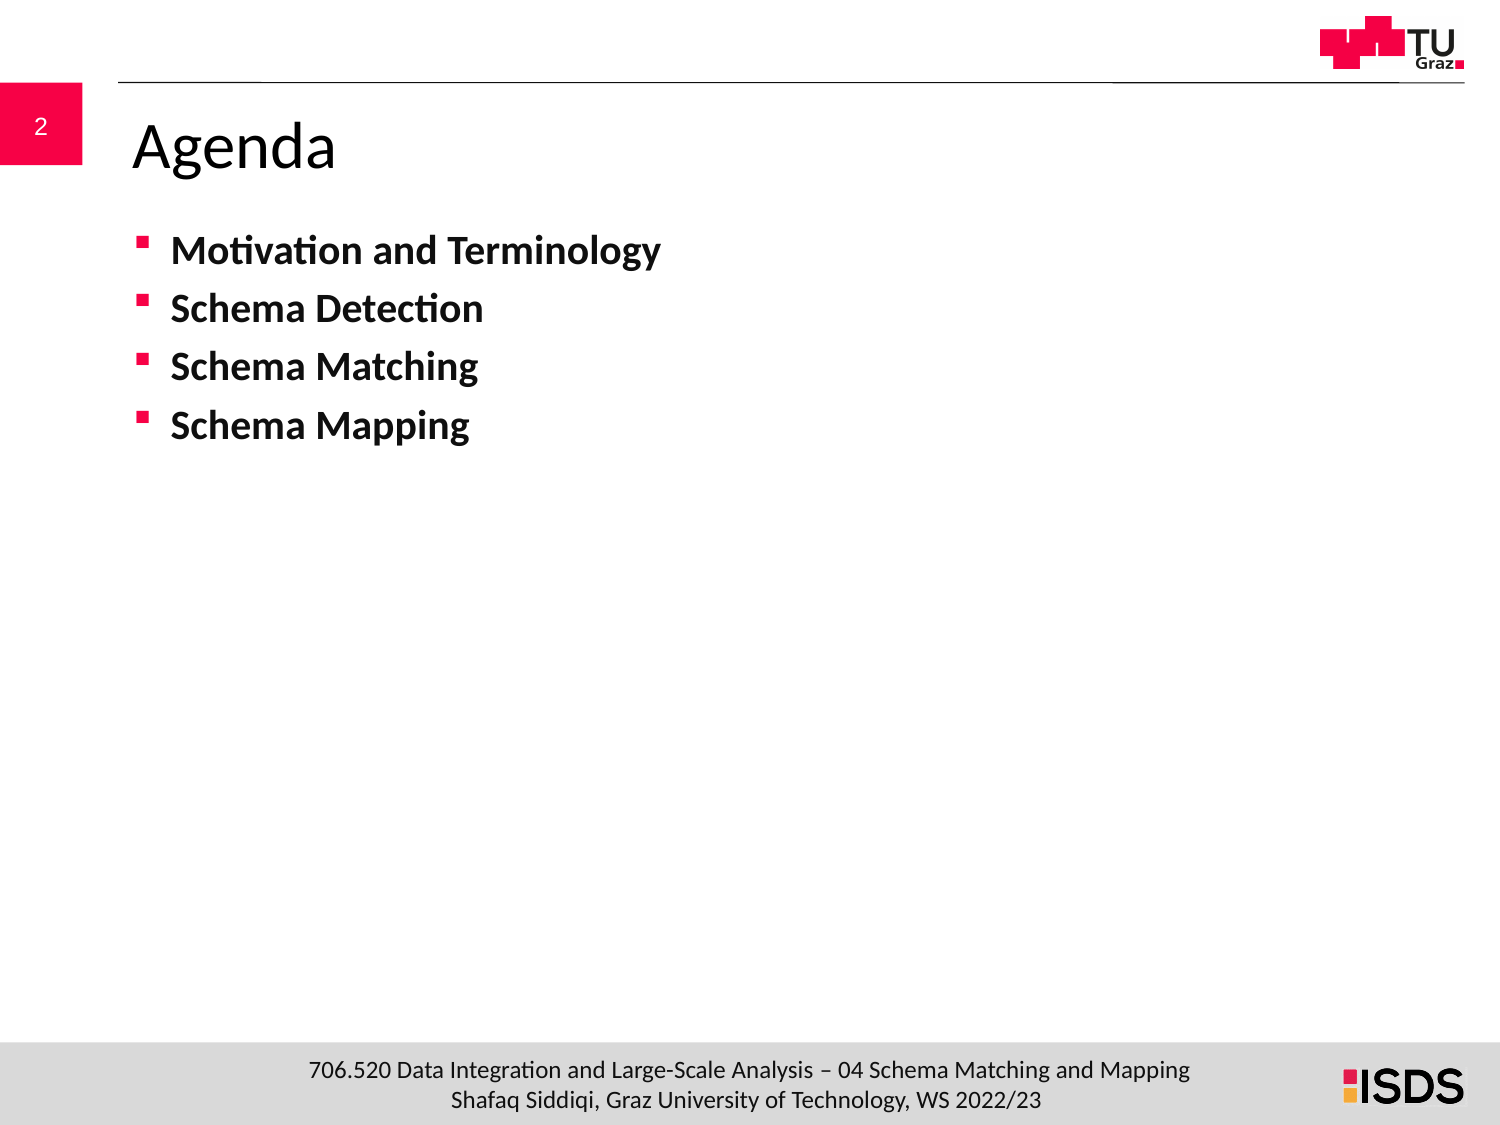

# Agenda
Motivation and Terminology
Schema Detection
Schema Matching
Schema Mapping